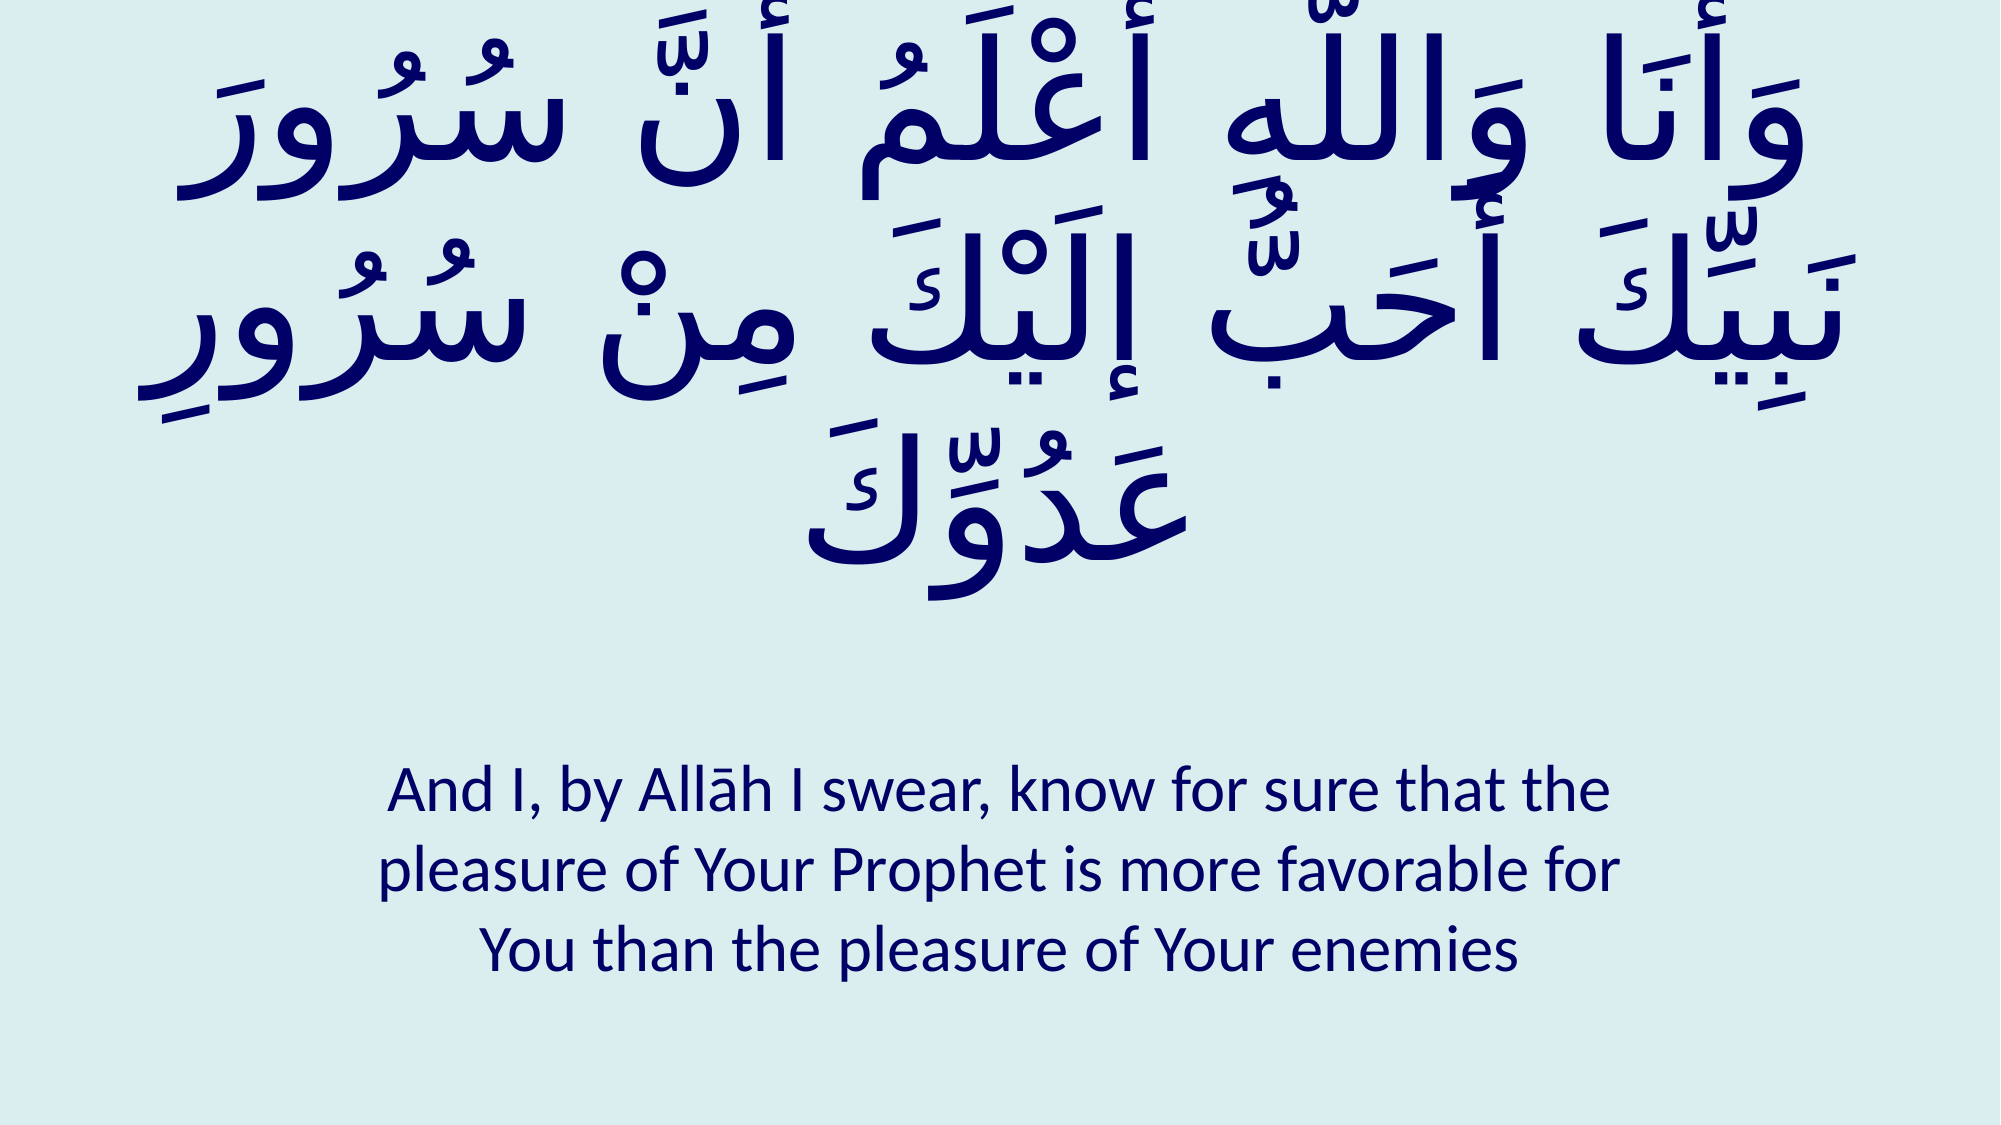

# وَأَنَا وَاللّهِ أَعْلَمُ أَنَّ سُرُورَ نَبِيِّكَ أَحَبُّ إلَيْكَ مِنْ سُرُورِ عَدُوِّكَ
And I, by Allāh I swear, know for sure that the pleasure of Your Prophet is more favorable for You than the pleasure of Your enemies